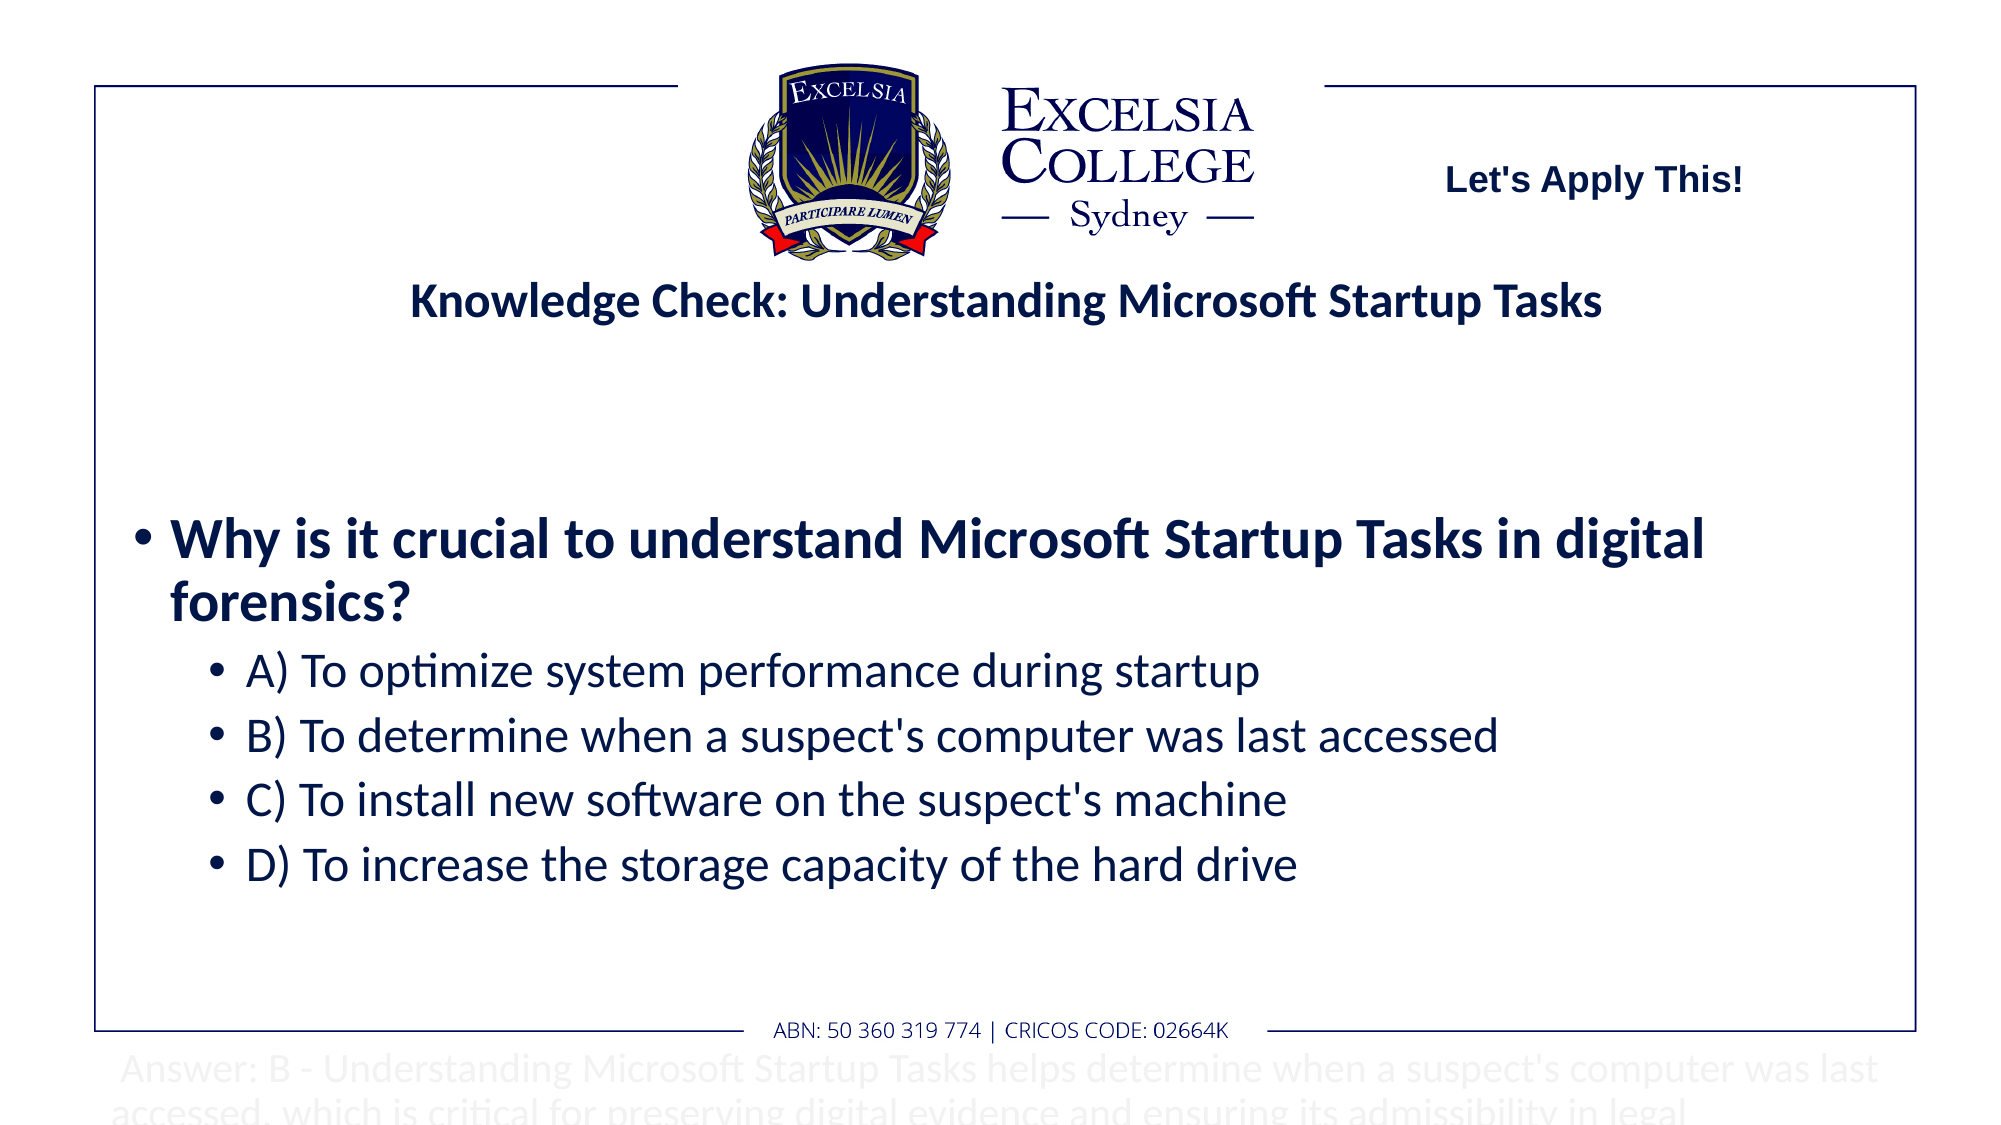

Let's Apply This!
# Knowledge Check: Understanding Microsoft Startup Tasks

Why is it crucial to understand Microsoft Startup Tasks in digital forensics?
A) To optimize system performance during startup
B) To determine when a suspect's computer was last accessed
C) To install new software on the suspect's machine
D) To increase the storage capacity of the hard drive

 Answer: B - Understanding Microsoft Startup Tasks helps determine when a suspect's computer was last accessed, which is critical for preserving digital evidence and ensuring its admissibility in legal proceedings.